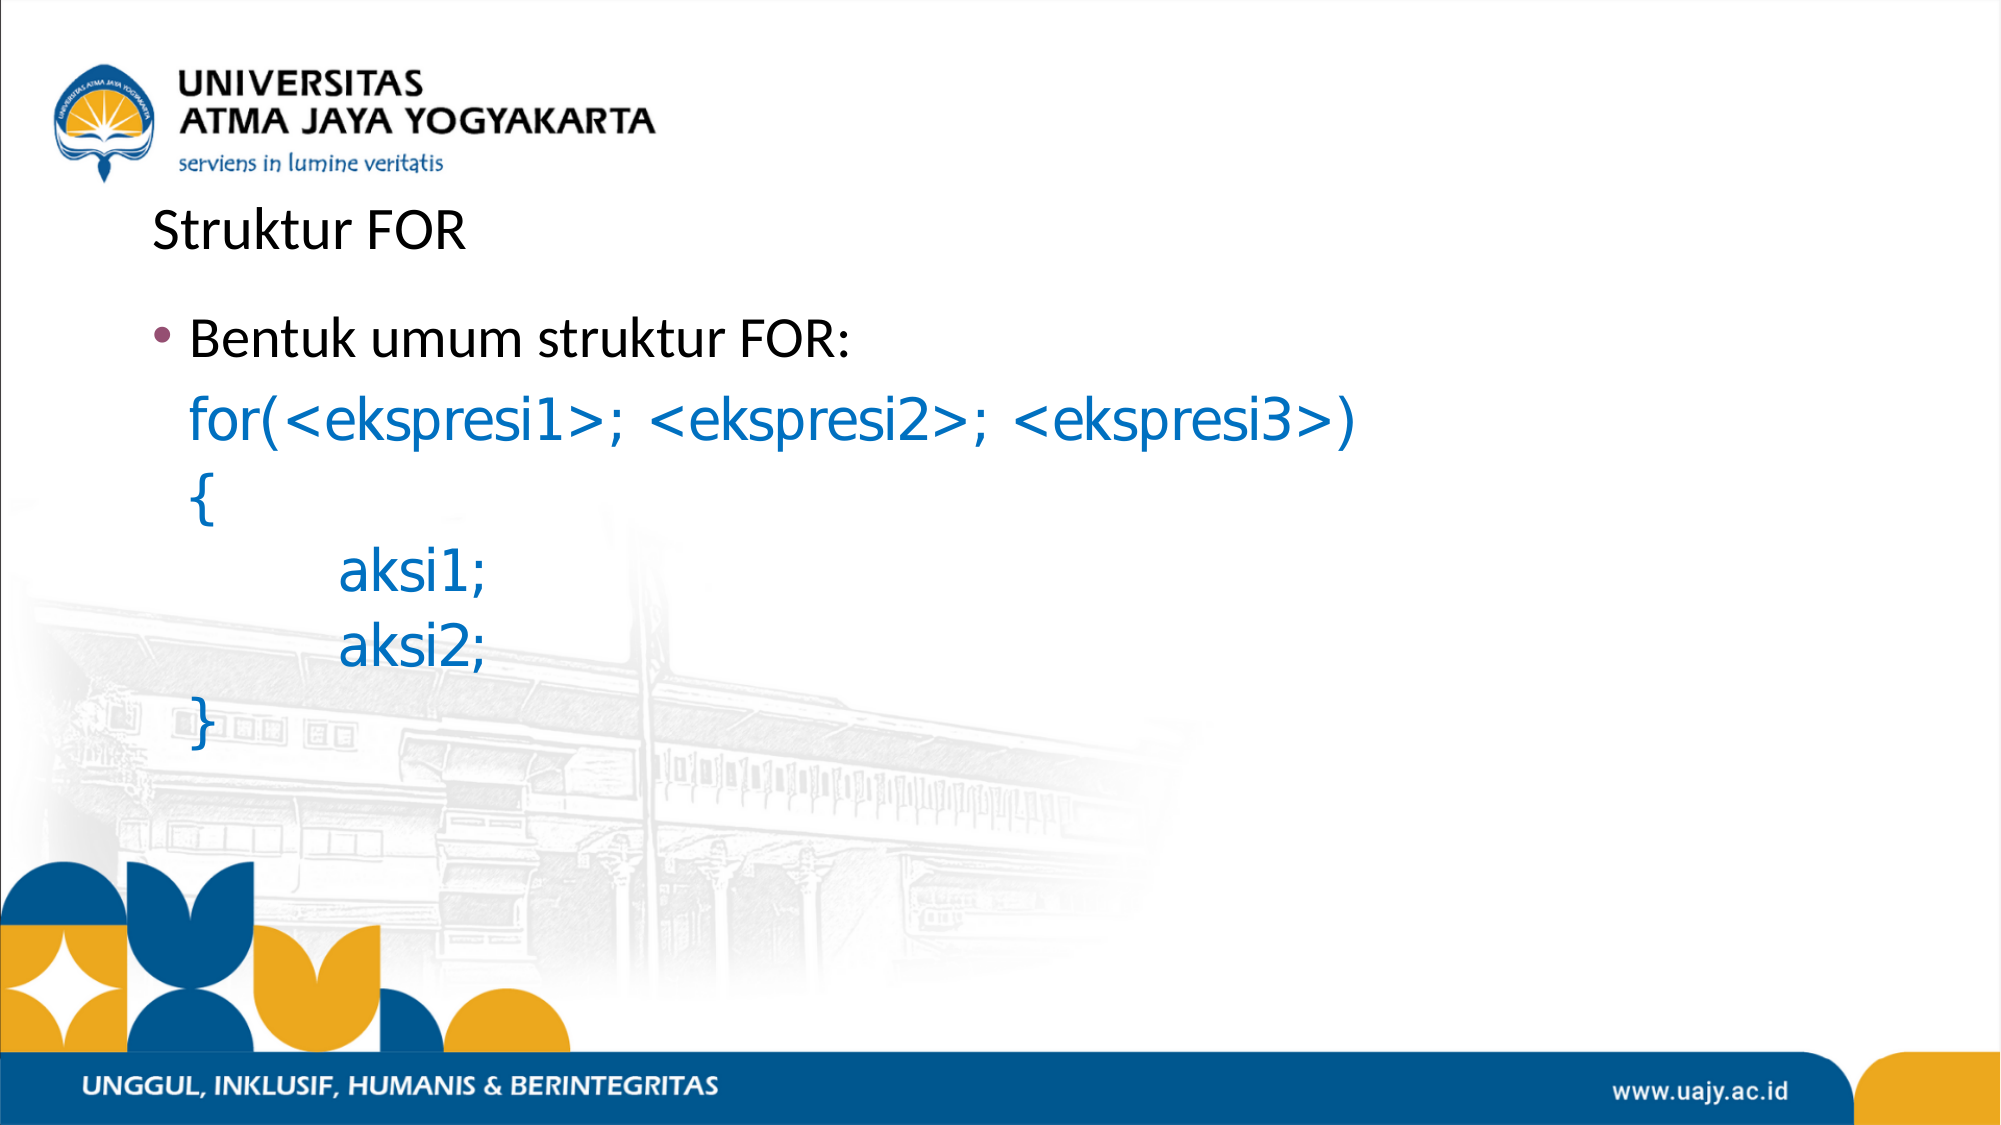

# Struktur FOR
Bentuk umum struktur FOR:
 	for(<ekspresi1>; <ekspresi2>; <ekspresi3>)
	{
		aksi1;
		aksi2;
	}